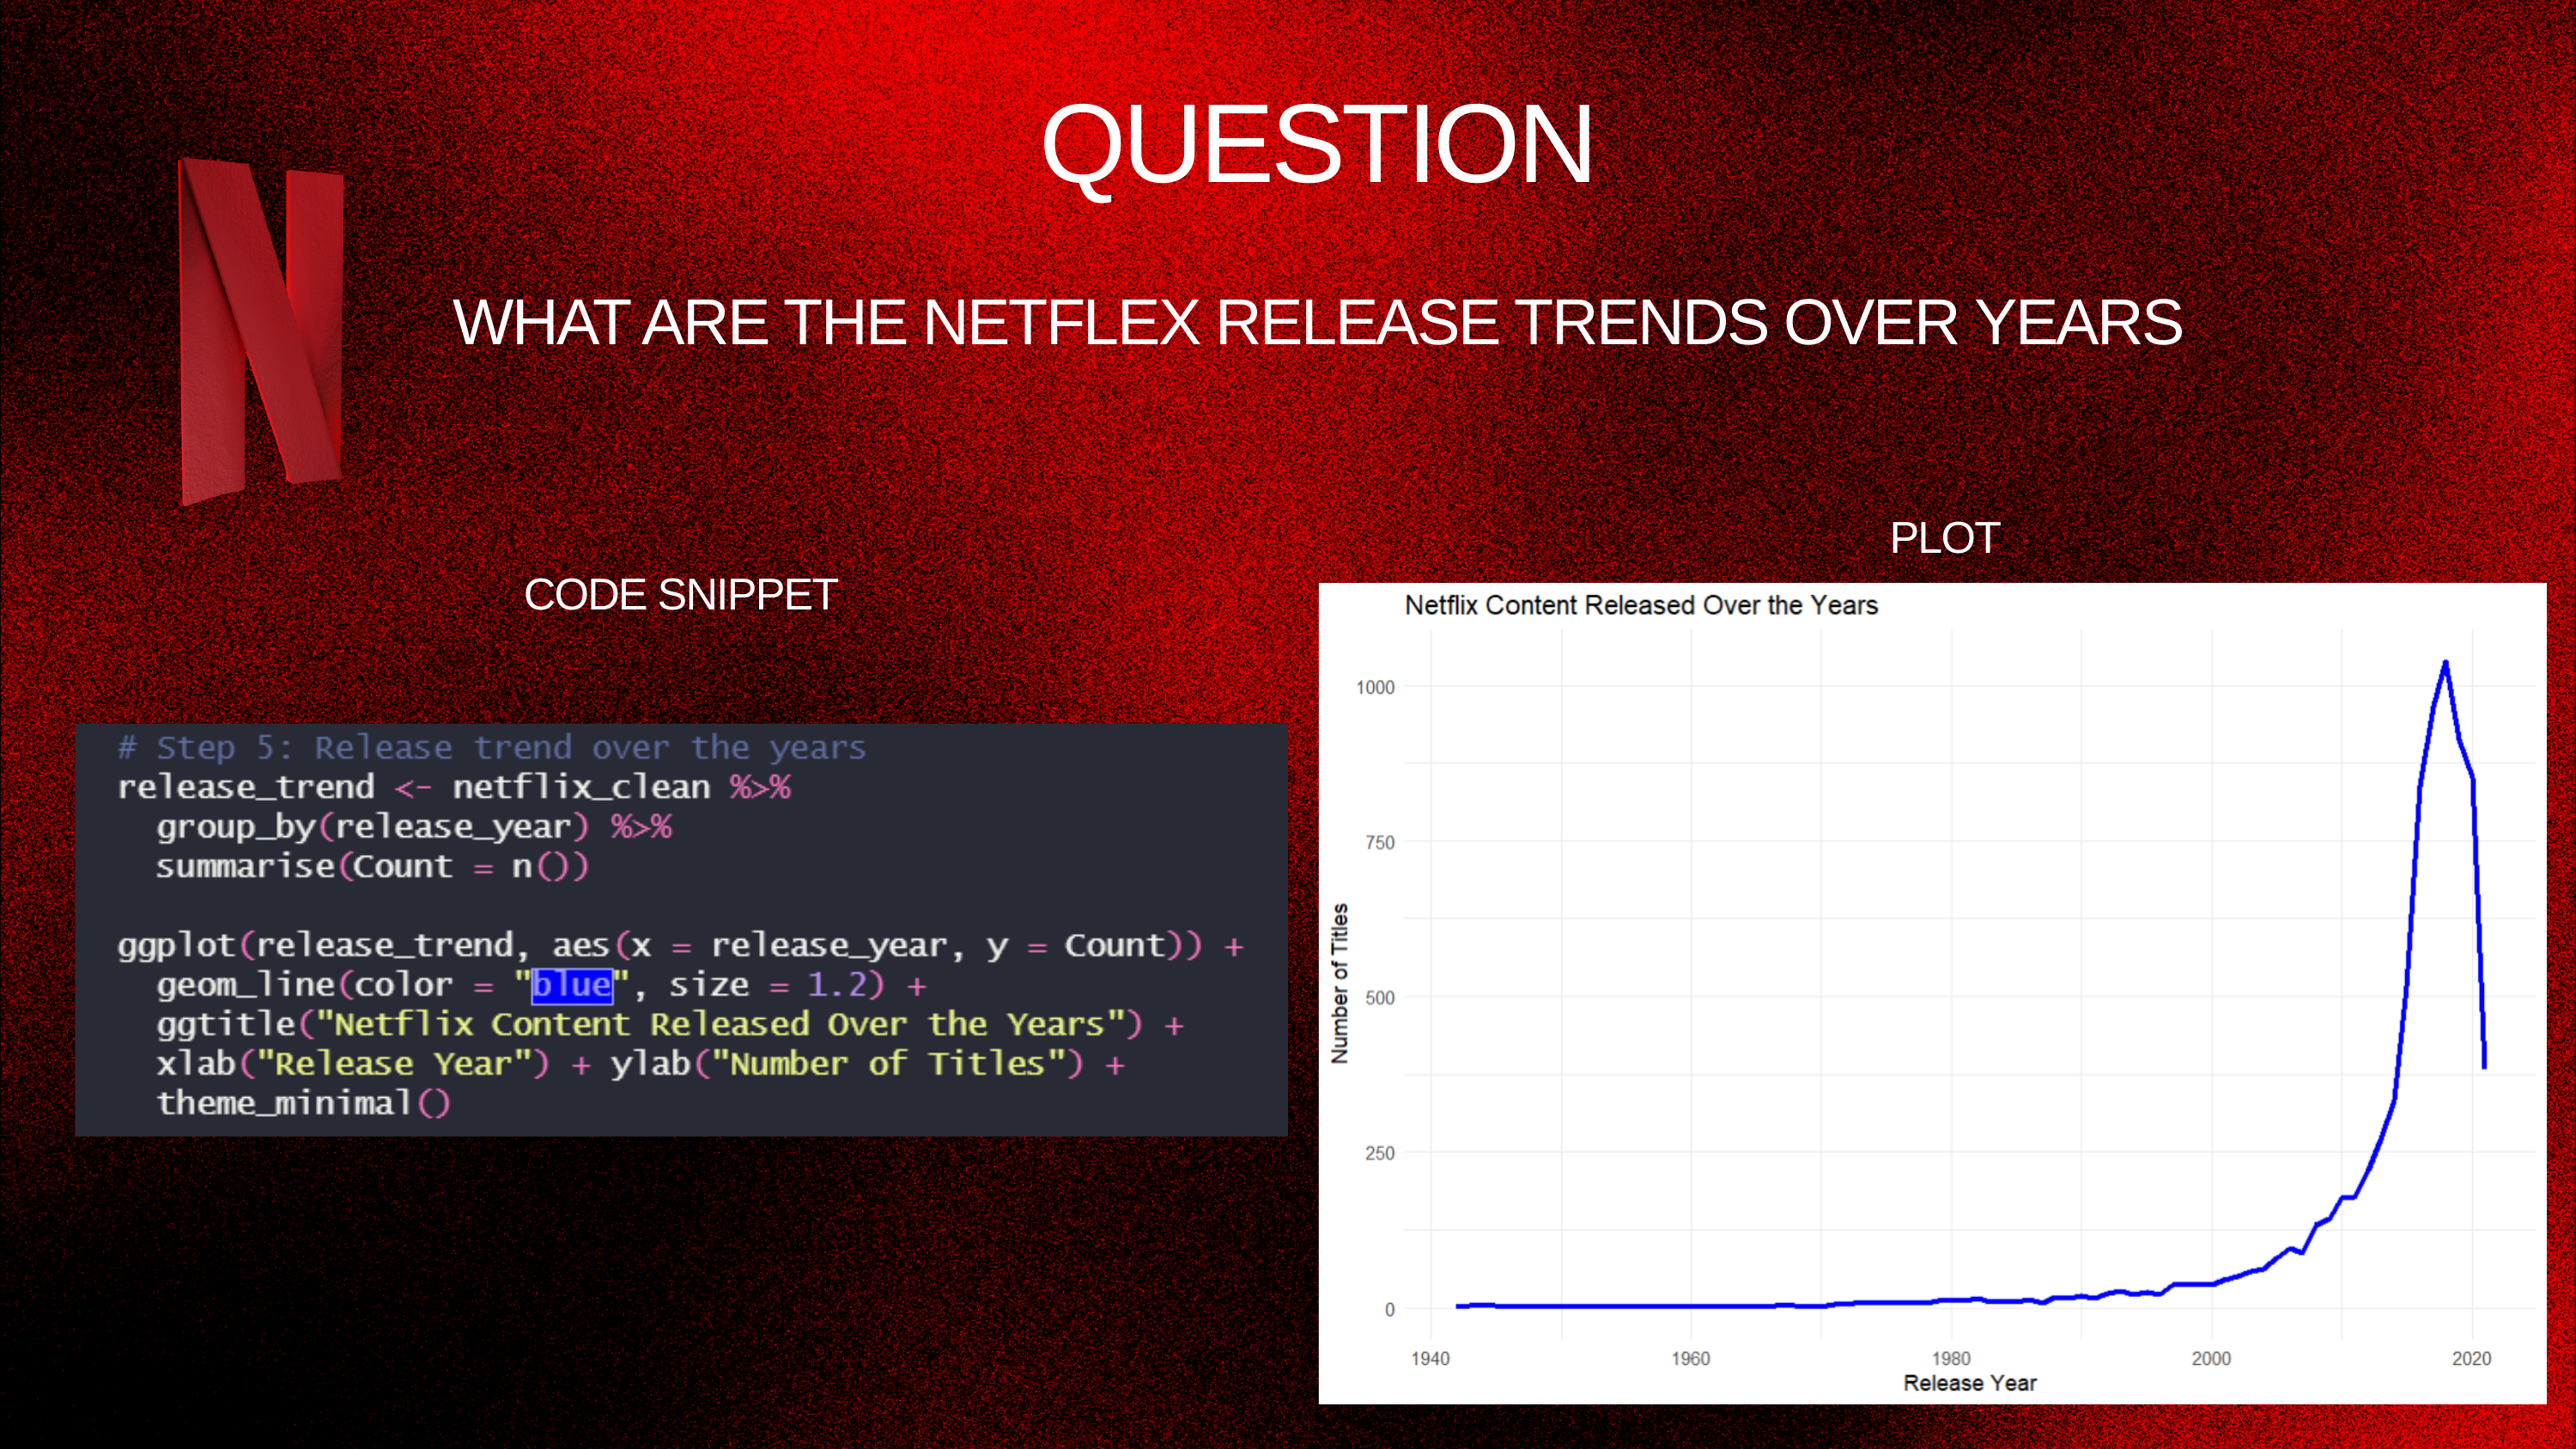

QUESTION

WHAT ARE THE NETFLEX RELEASE TRENDS OVER YEARS
PLOT
CODE SNIPPET